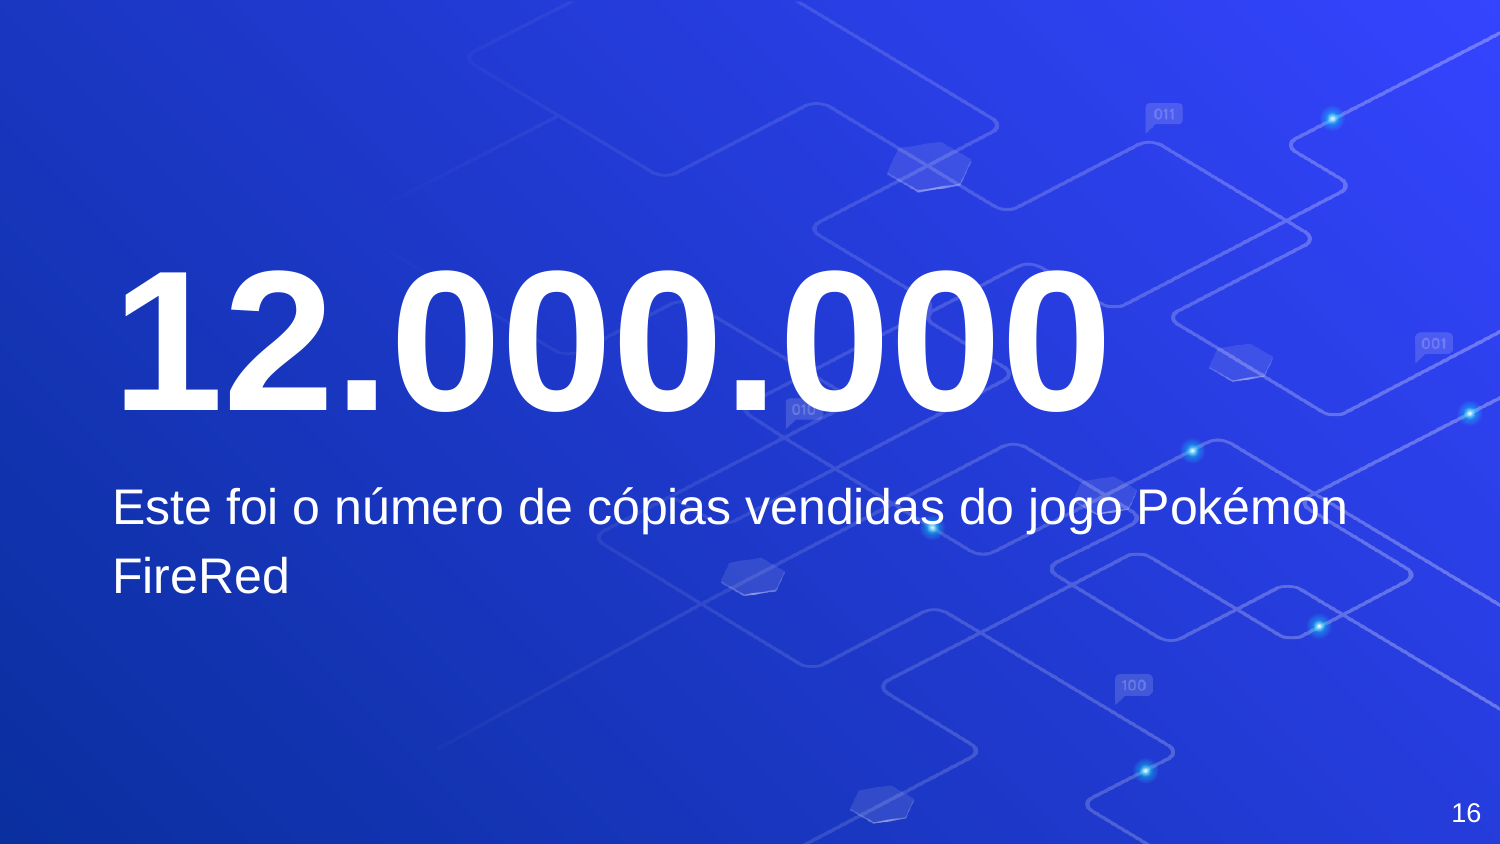

12.000.000
Este foi o número de cópias vendidas do jogo Pokémon FireRed
16